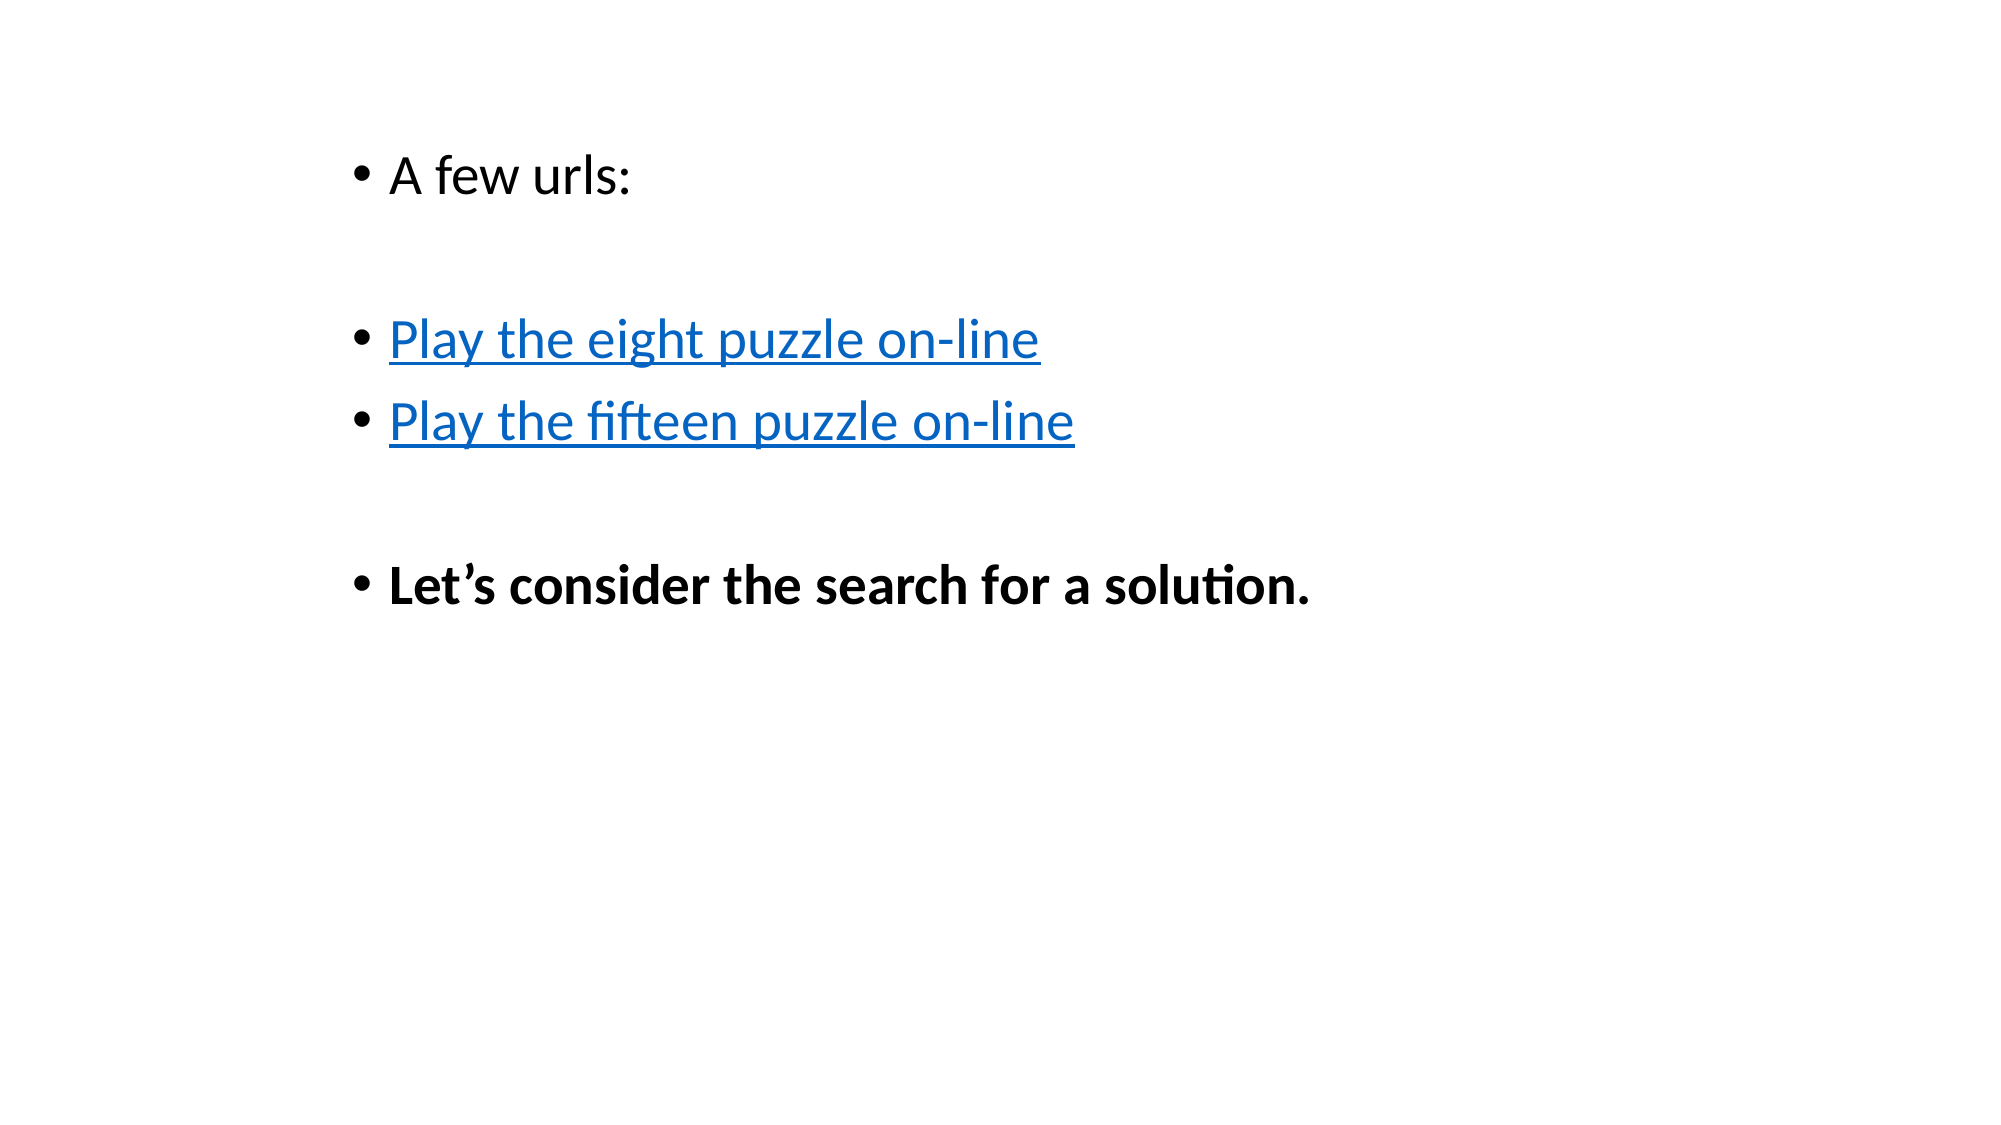

A few urls:

Play the eight puzzle on-line
Play the fifteen puzzle on-line

Let’s consider the search for a solution.